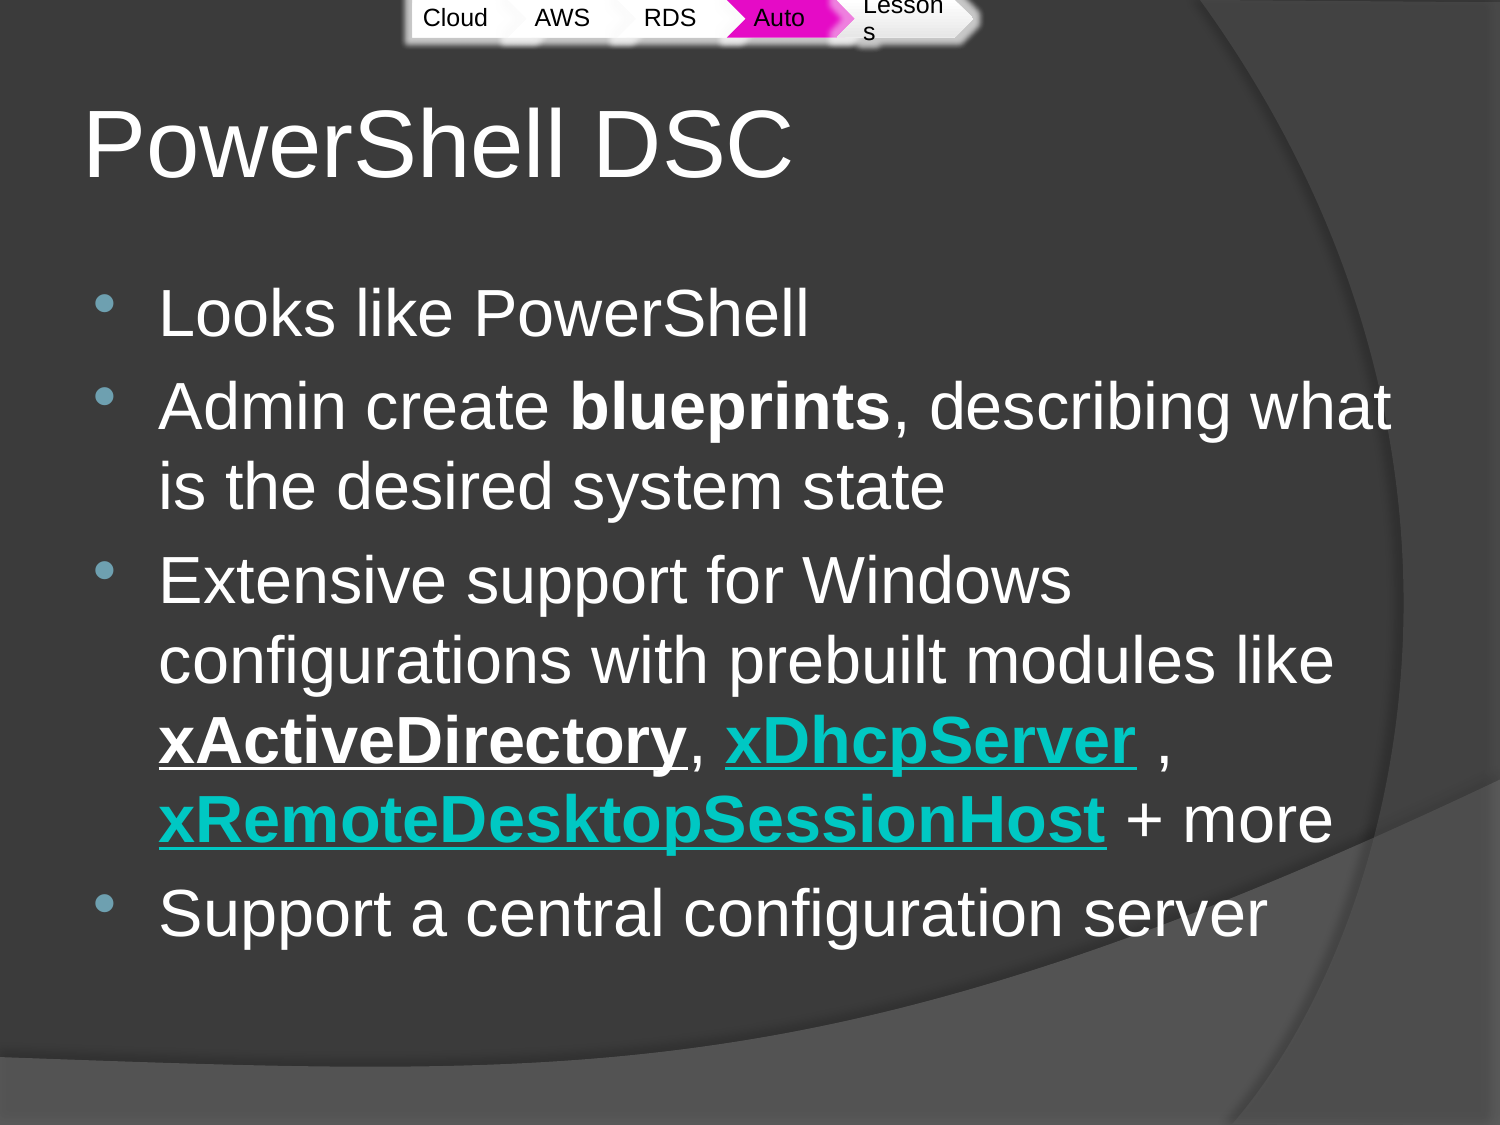

Cloud
AWS
RDS
Auto
Lessons
# PowerShell DSC
Looks like PowerShell
Admin create blueprints, describing what is the desired system state
Extensive support for Windows configurations with prebuilt modules like xActiveDirectory, xDhcpServer , xRemoteDesktopSessionHost + more
Support a central configuration server